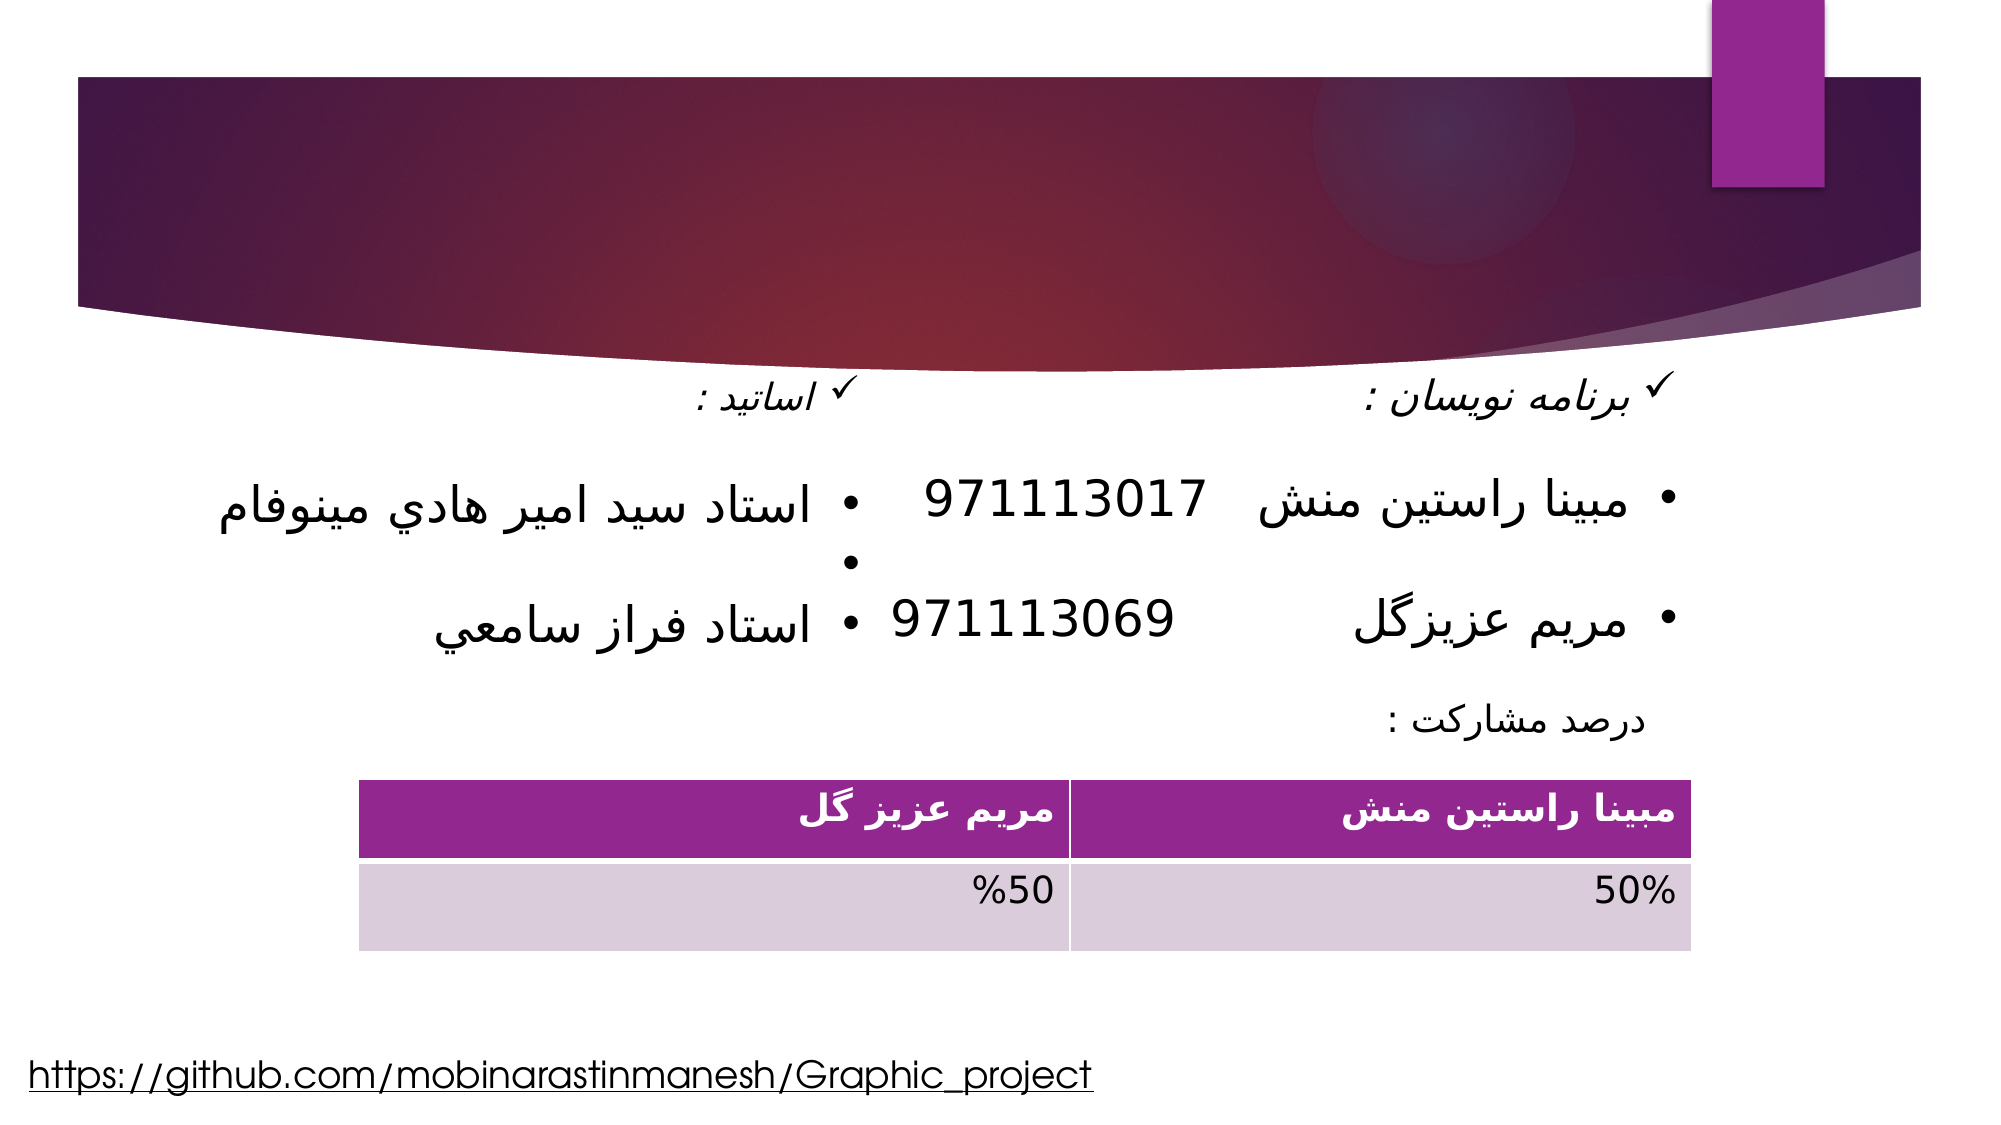

برنامه نويسان :
اساتيد :
مبينا راستين منش   971113017

مريم عزيزگل           971113069
استاد سيد امير هادي مينوفام

استاد فراز سامعي
درصد مشارکت :
| مريم عزيز گل | مبينا راستين منش |
| --- | --- |
| %50 | 50% |
https://github.com/mobinarastinmanesh/Graphic_project